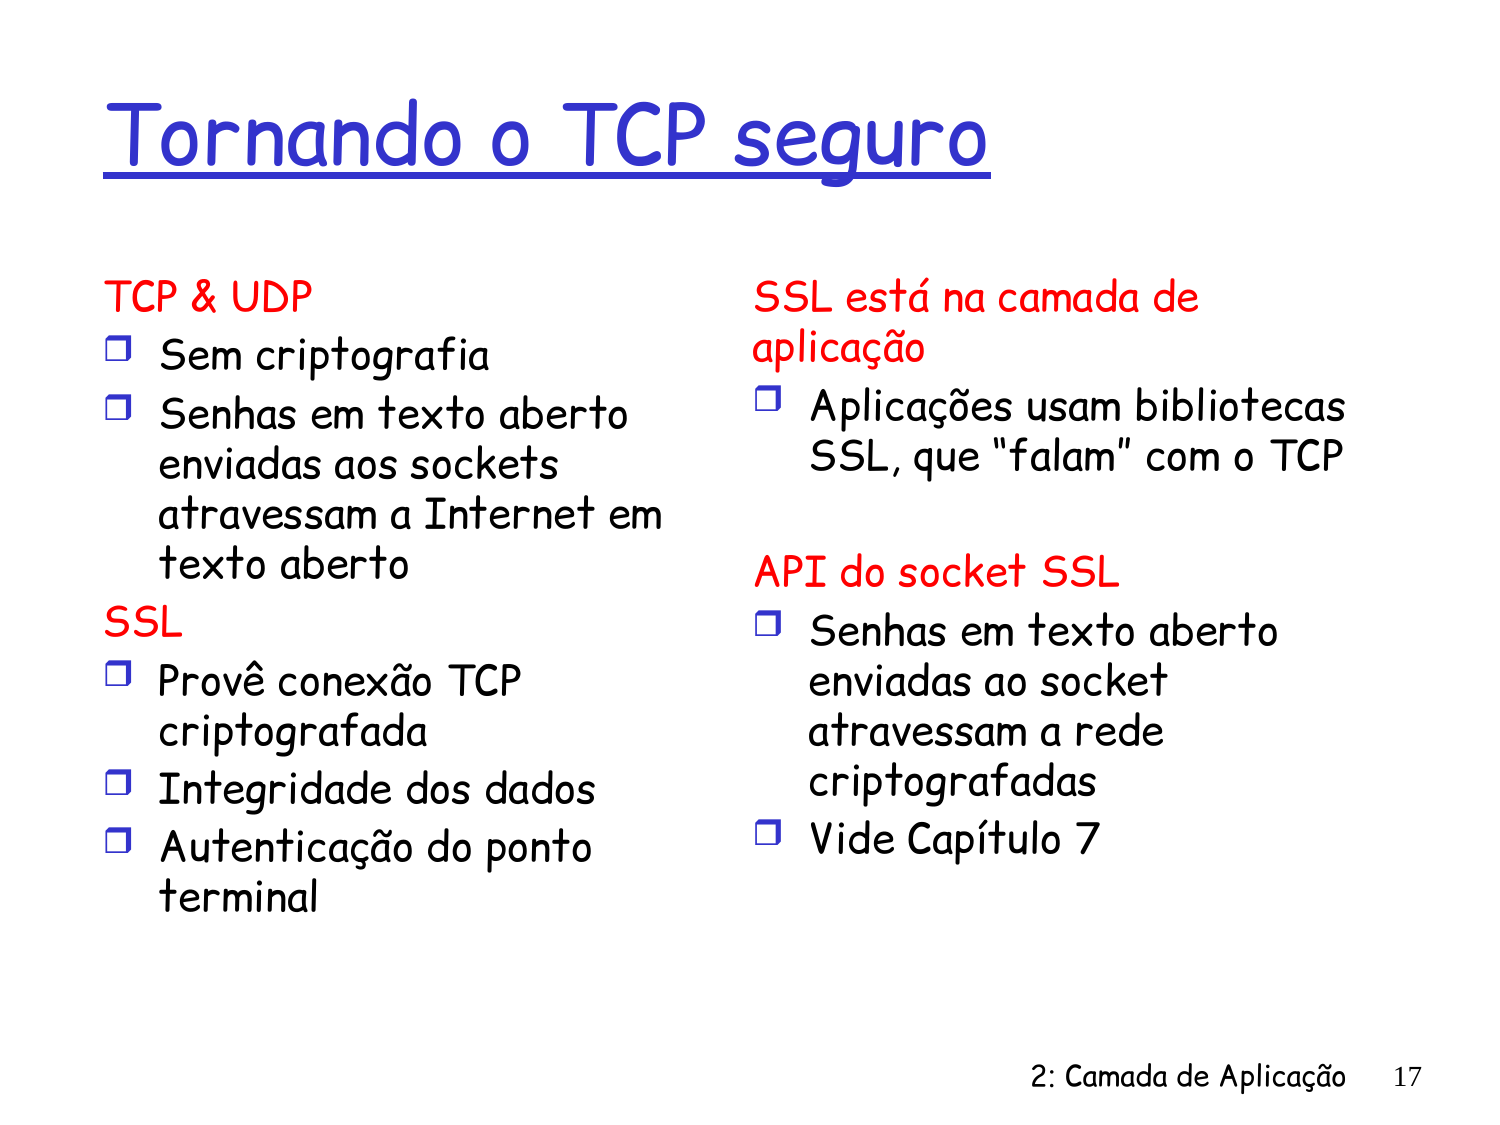

# Tornando o TCP seguro
TCP & UDP
Sem criptografia
Senhas em texto aberto enviadas aos sockets atravessam a Internet em texto aberto
SSL
Provê conexão TCP criptografada
Integridade dos dados
Autenticação do ponto terminal
SSL está na camada de aplicação
Aplicações usam bibliotecas SSL, que “falam” com o TCP

API do socket SSL
Senhas em texto aberto enviadas ao socket atravessam a rede criptografadas
Vide Capítulo 7
2: Camada de Aplicação
17